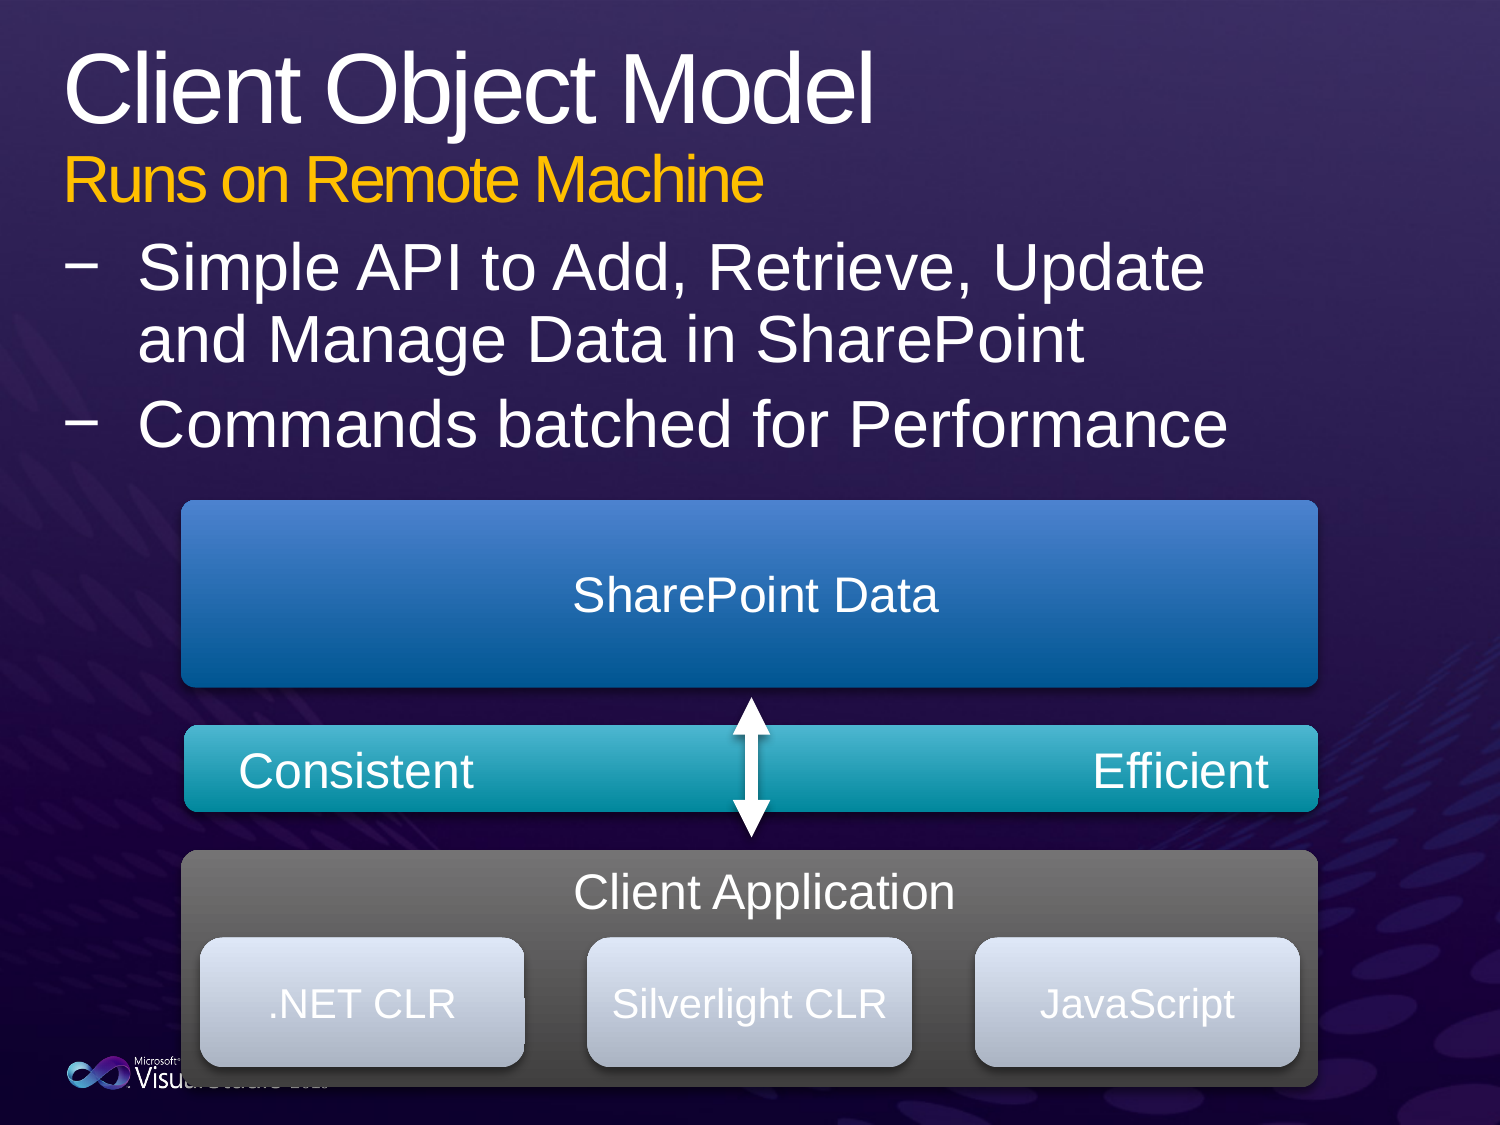

# Client Object Model Runs on Remote Machine
Simple API to Add, Retrieve, Update
and Manage Data in SharePoint
Commands batched for Performance

SharePoint Data

Consistent
Efficient

Client Application
.NET CLR
Silverlight CLR
JavaScript